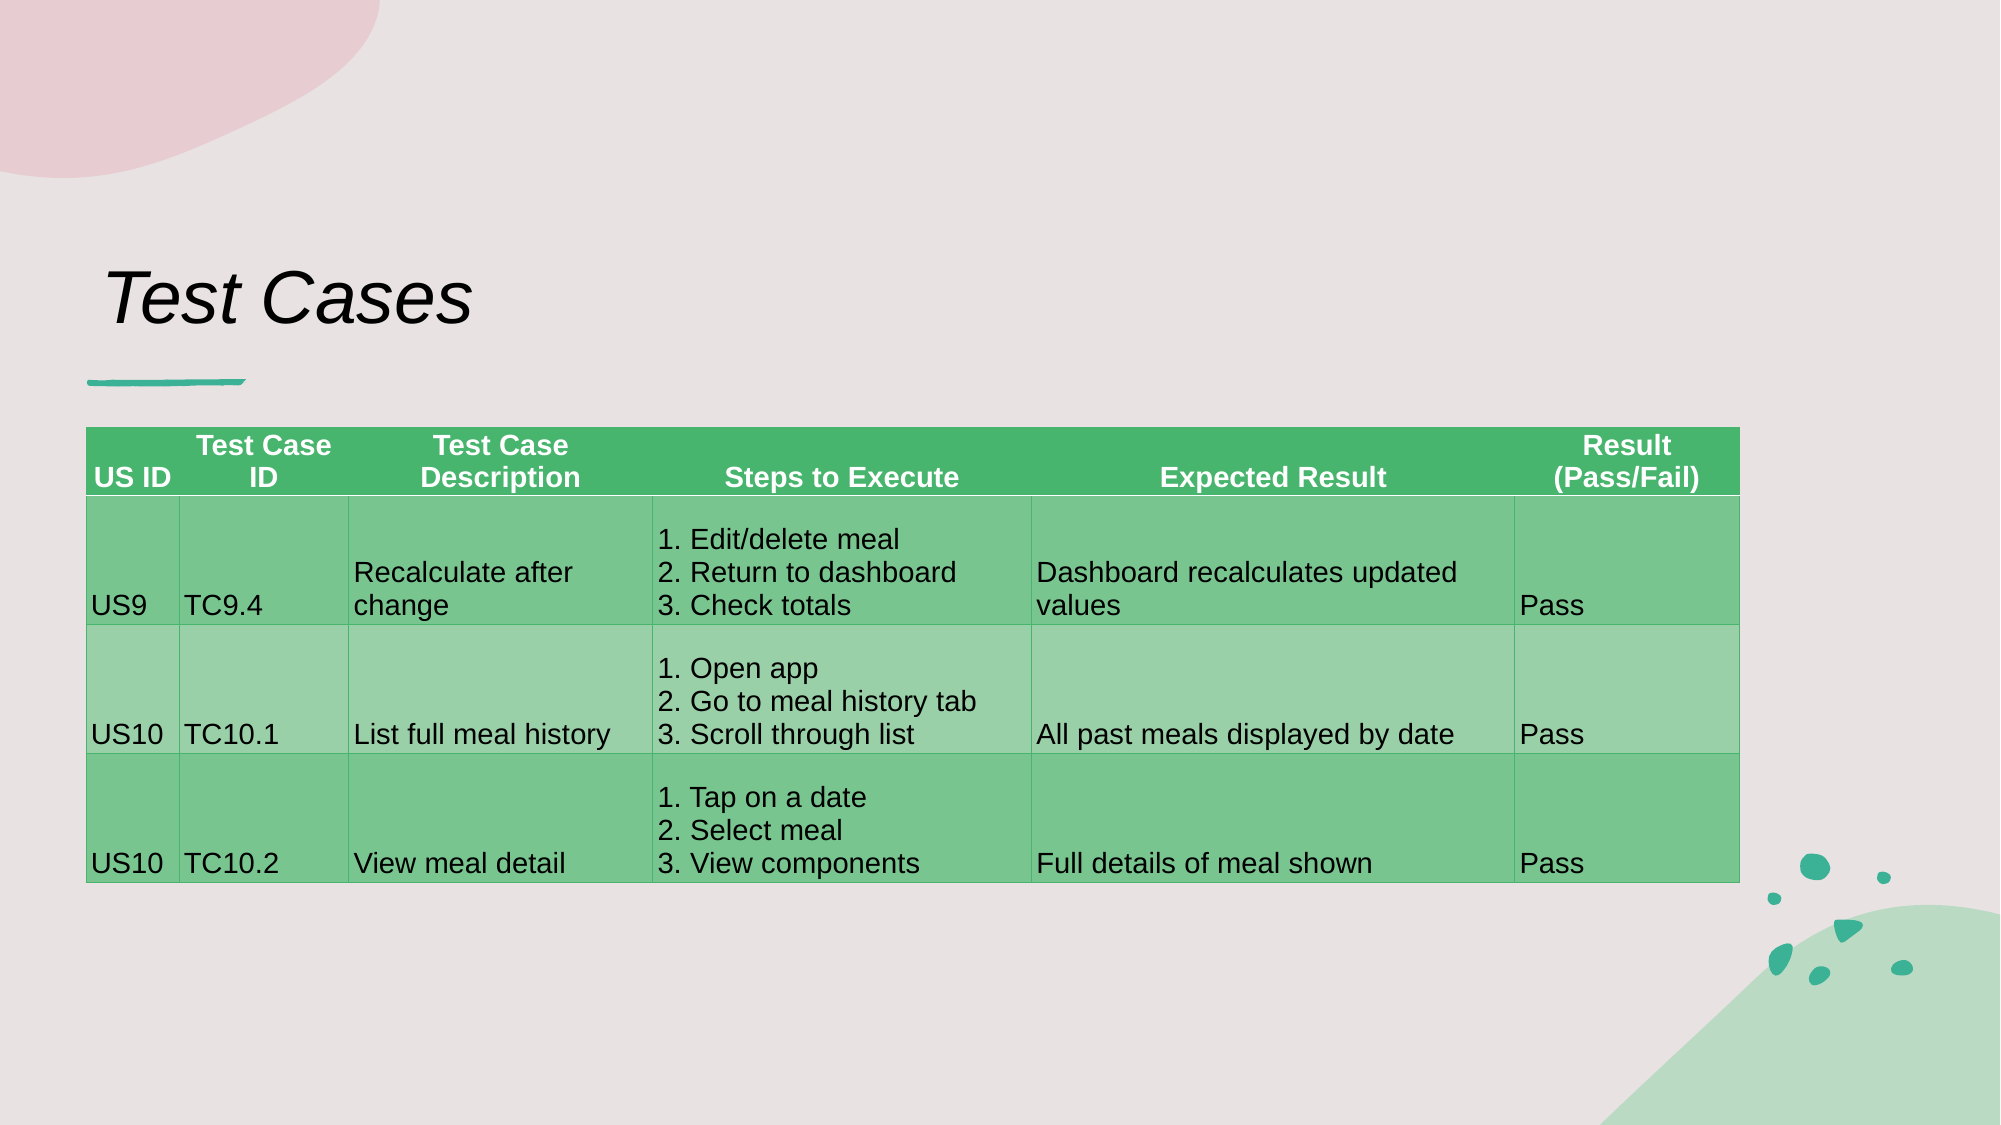

# Test Cases
| US ID | Test Case ID | Test Case Description | Steps to Execute | Expected Result | Result (Pass/Fail) |
| --- | --- | --- | --- | --- | --- |
| US9 | TC9.4 | Recalculate after change | 1. Edit/delete meal 2. Return to dashboard 3. Check totals | Dashboard recalculates updated values | Pass |
| US10 | TC10.1 | List full meal history | 1. Open app 2. Go to meal history tab 3. Scroll through list | All past meals displayed by date | Pass |
| US10 | TC10.2 | View meal detail | 1. Tap on a date 2. Select meal 3. View components | Full details of meal shown | Pass |